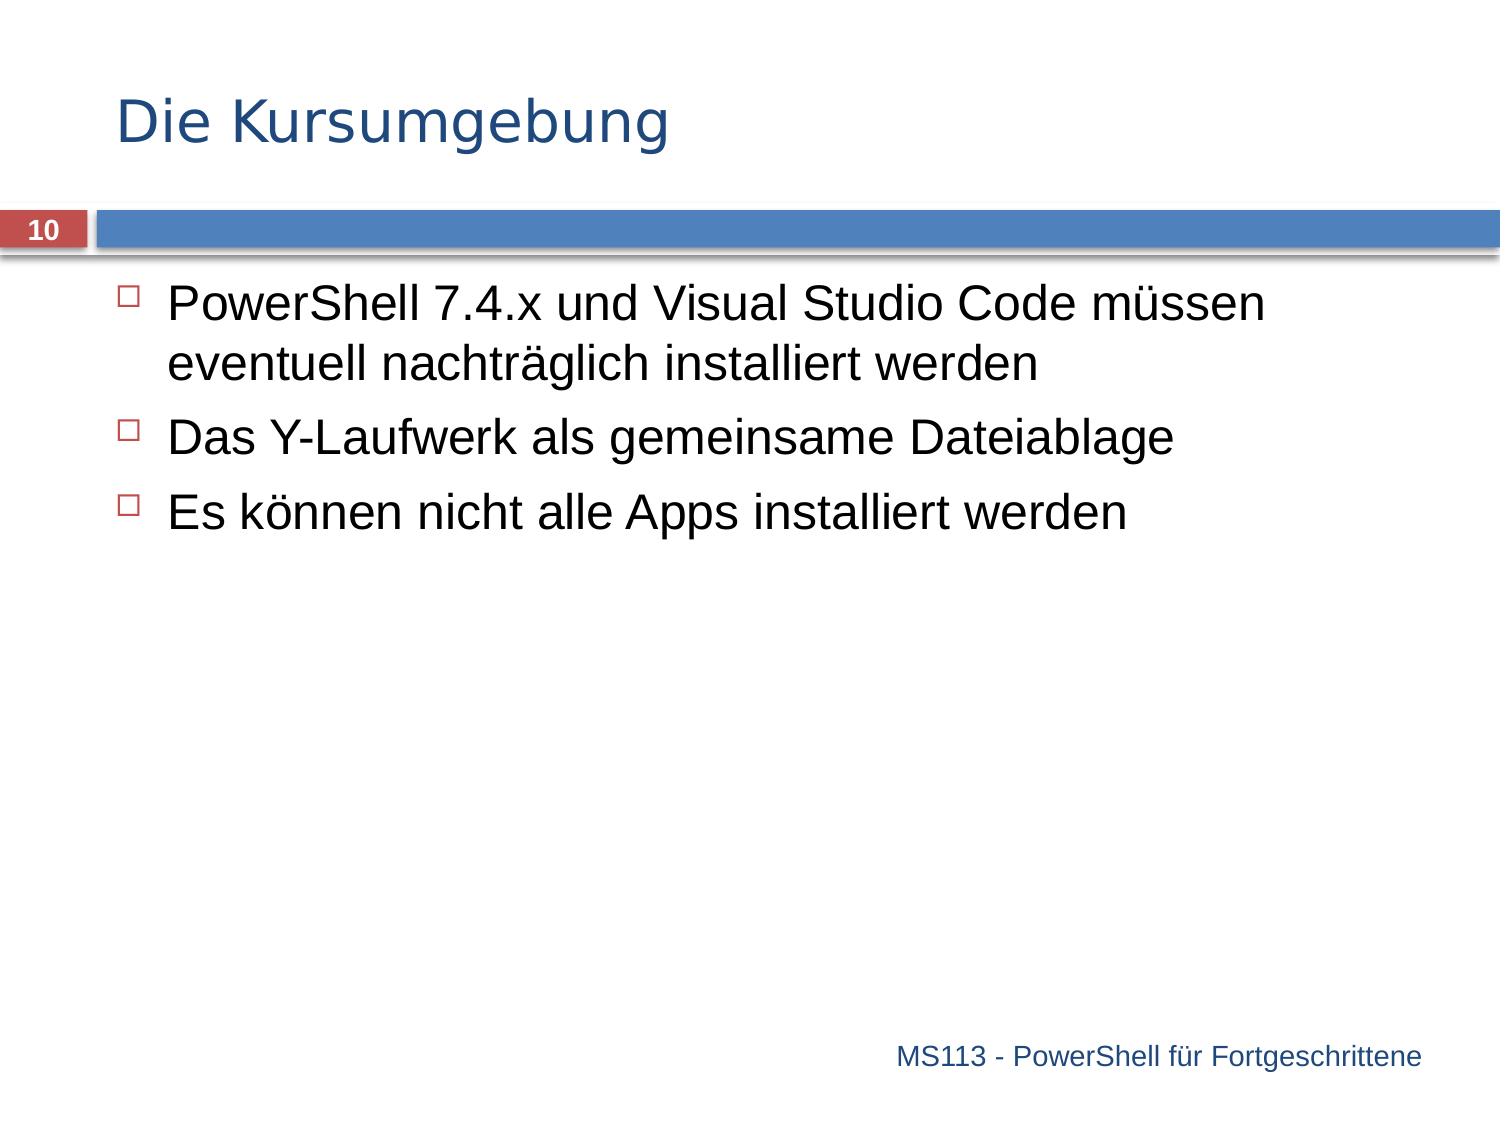

# Die Kursumgebung
10
PowerShell 7.4.x und Visual Studio Code müssen eventuell nachträglich installiert werden
Das Y-Laufwerk als gemeinsame Dateiablage
Es können nicht alle Apps installiert werden
MS113 - PowerShell für Fortgeschrittene